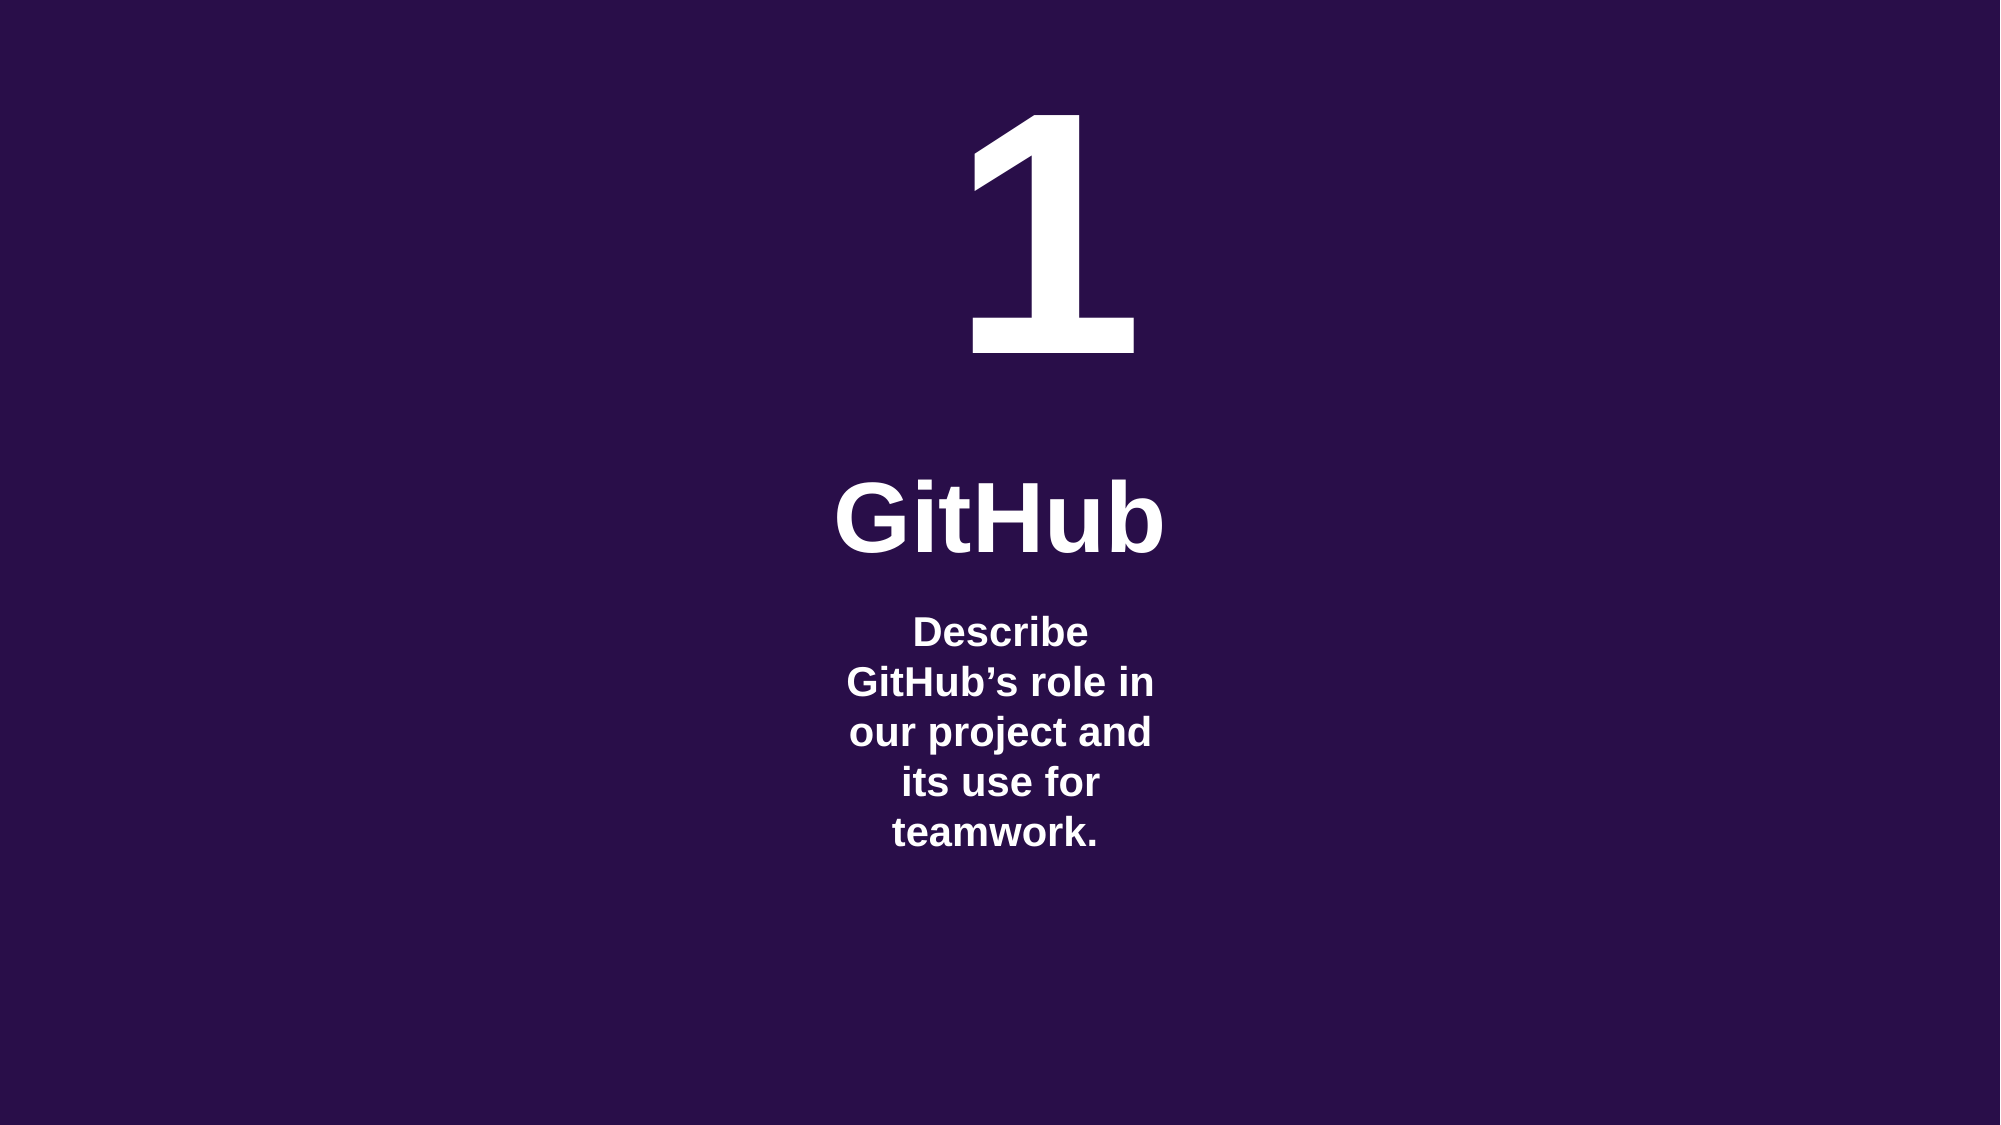

1
GitHub
Describe GitHub’s role in our project and its use for teamwork.